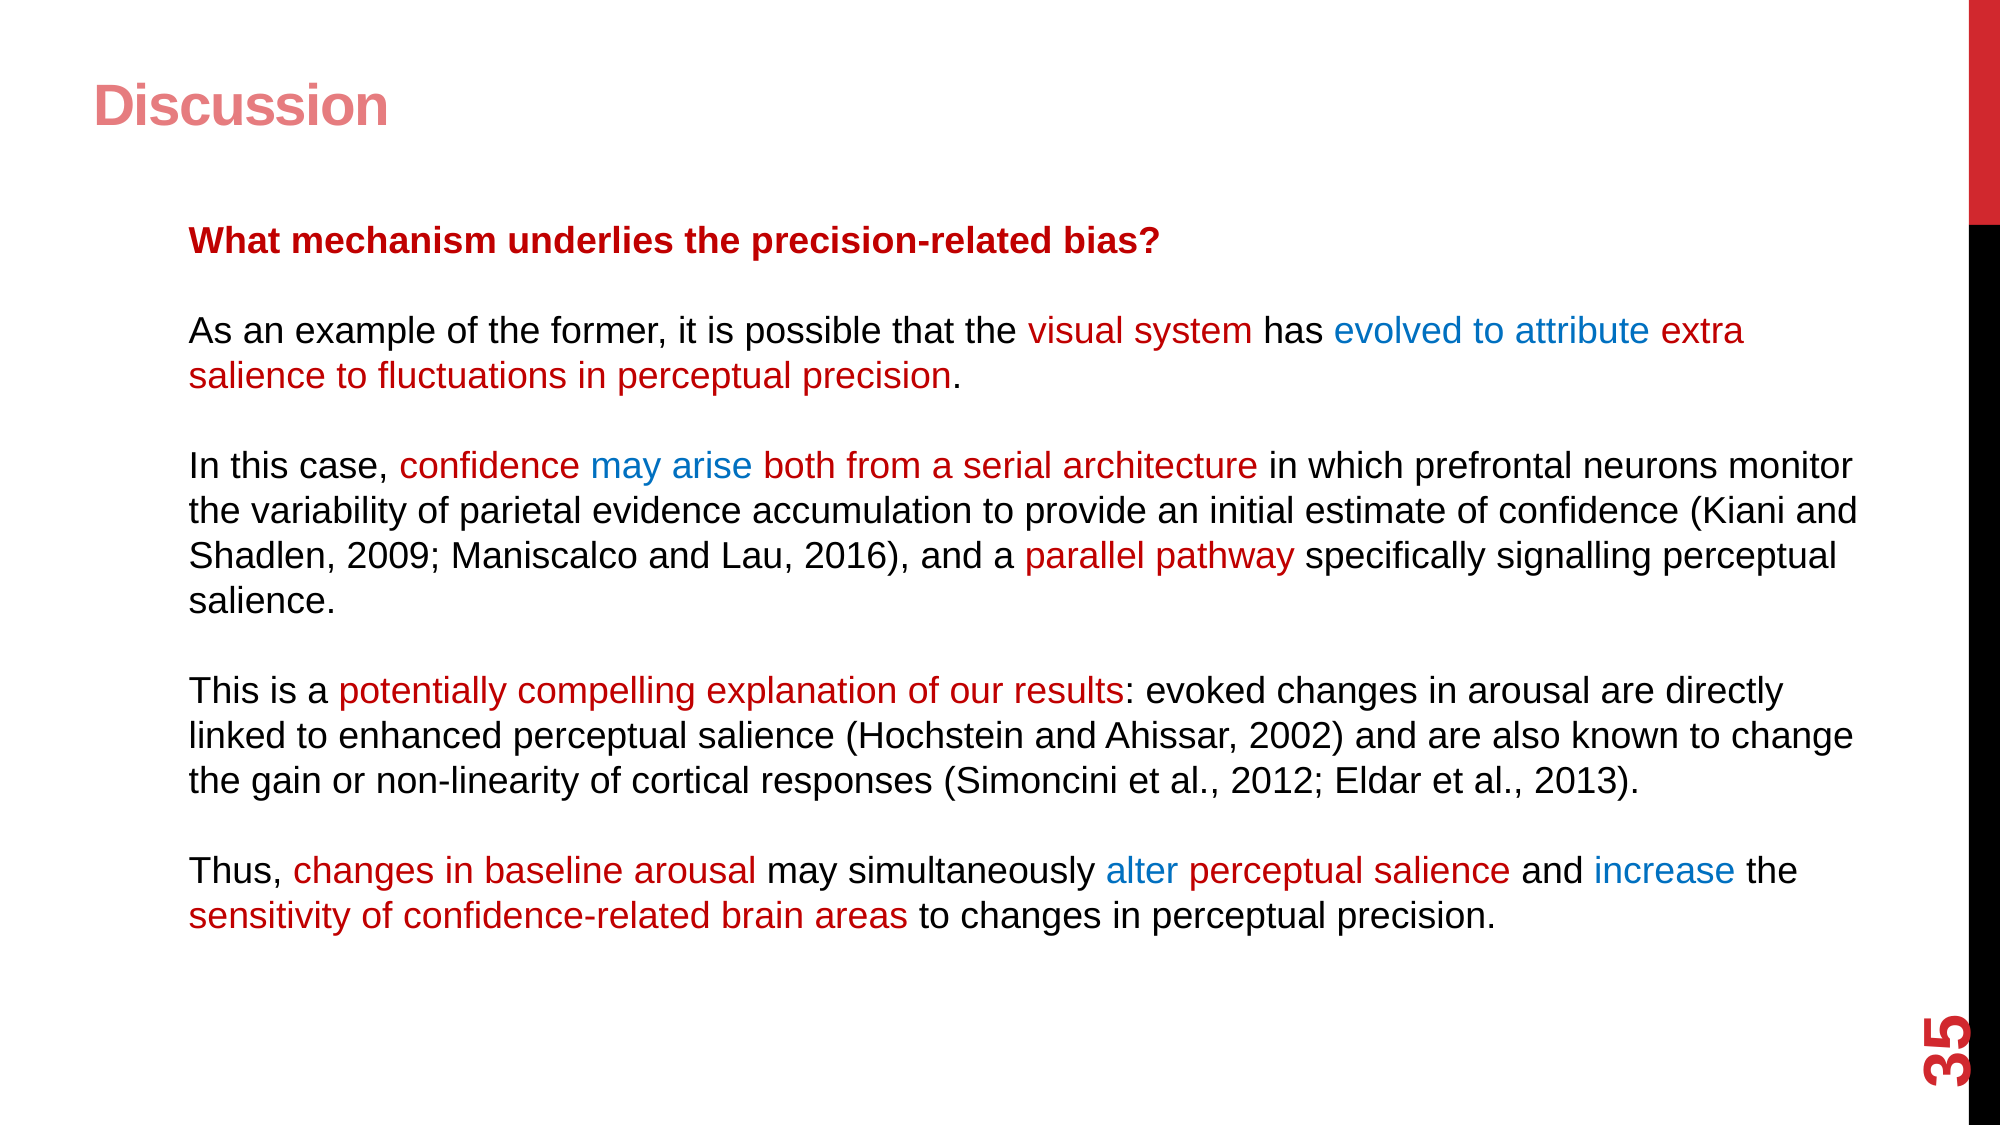

# Discussion
What mechanism underlies the precision-related bias?

As an example of the former, it is possible that the visual system has evolved to attribute extra salience to fluctuations in perceptual precision.

In this case, confidence may arise both from a serial architecture in which prefrontal neurons monitor the variability of parietal evidence accumulation to provide an initial estimate of confidence (Kiani and Shadlen, 2009; Maniscalco and Lau, 2016), and a parallel pathway specifically signalling perceptual salience.

This is a potentially compelling explanation of our results: evoked changes in arousal are directly linked to enhanced perceptual salience (Hochstein and Ahissar, 2002) and are also known to change the gain or non-linearity of cortical responses (Simoncini et al., 2012; Eldar et al., 2013).

Thus, changes in baseline arousal may simultaneously alter perceptual salience and increase the sensitivity of confidence-related brain areas to changes in perceptual precision.

35